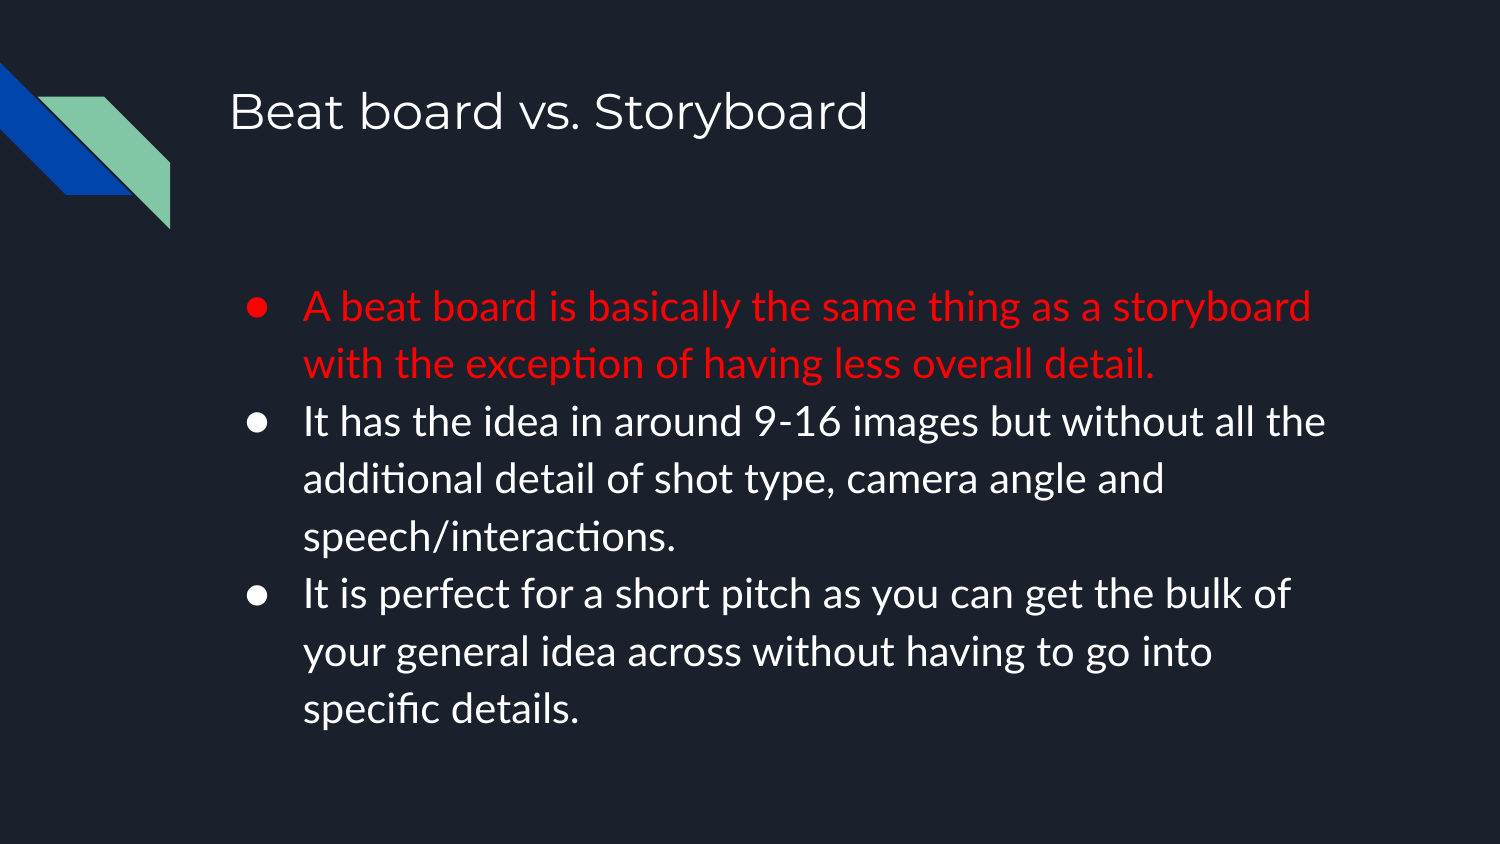

# Beat board vs. Storyboard
A beat board is basically the same thing as a storyboard with the exception of having less overall detail.
It has the idea in around 9-16 images but without all the additional detail of shot type, camera angle and speech/interactions.
It is perfect for a short pitch as you can get the bulk of your general idea across without having to go into specific details.